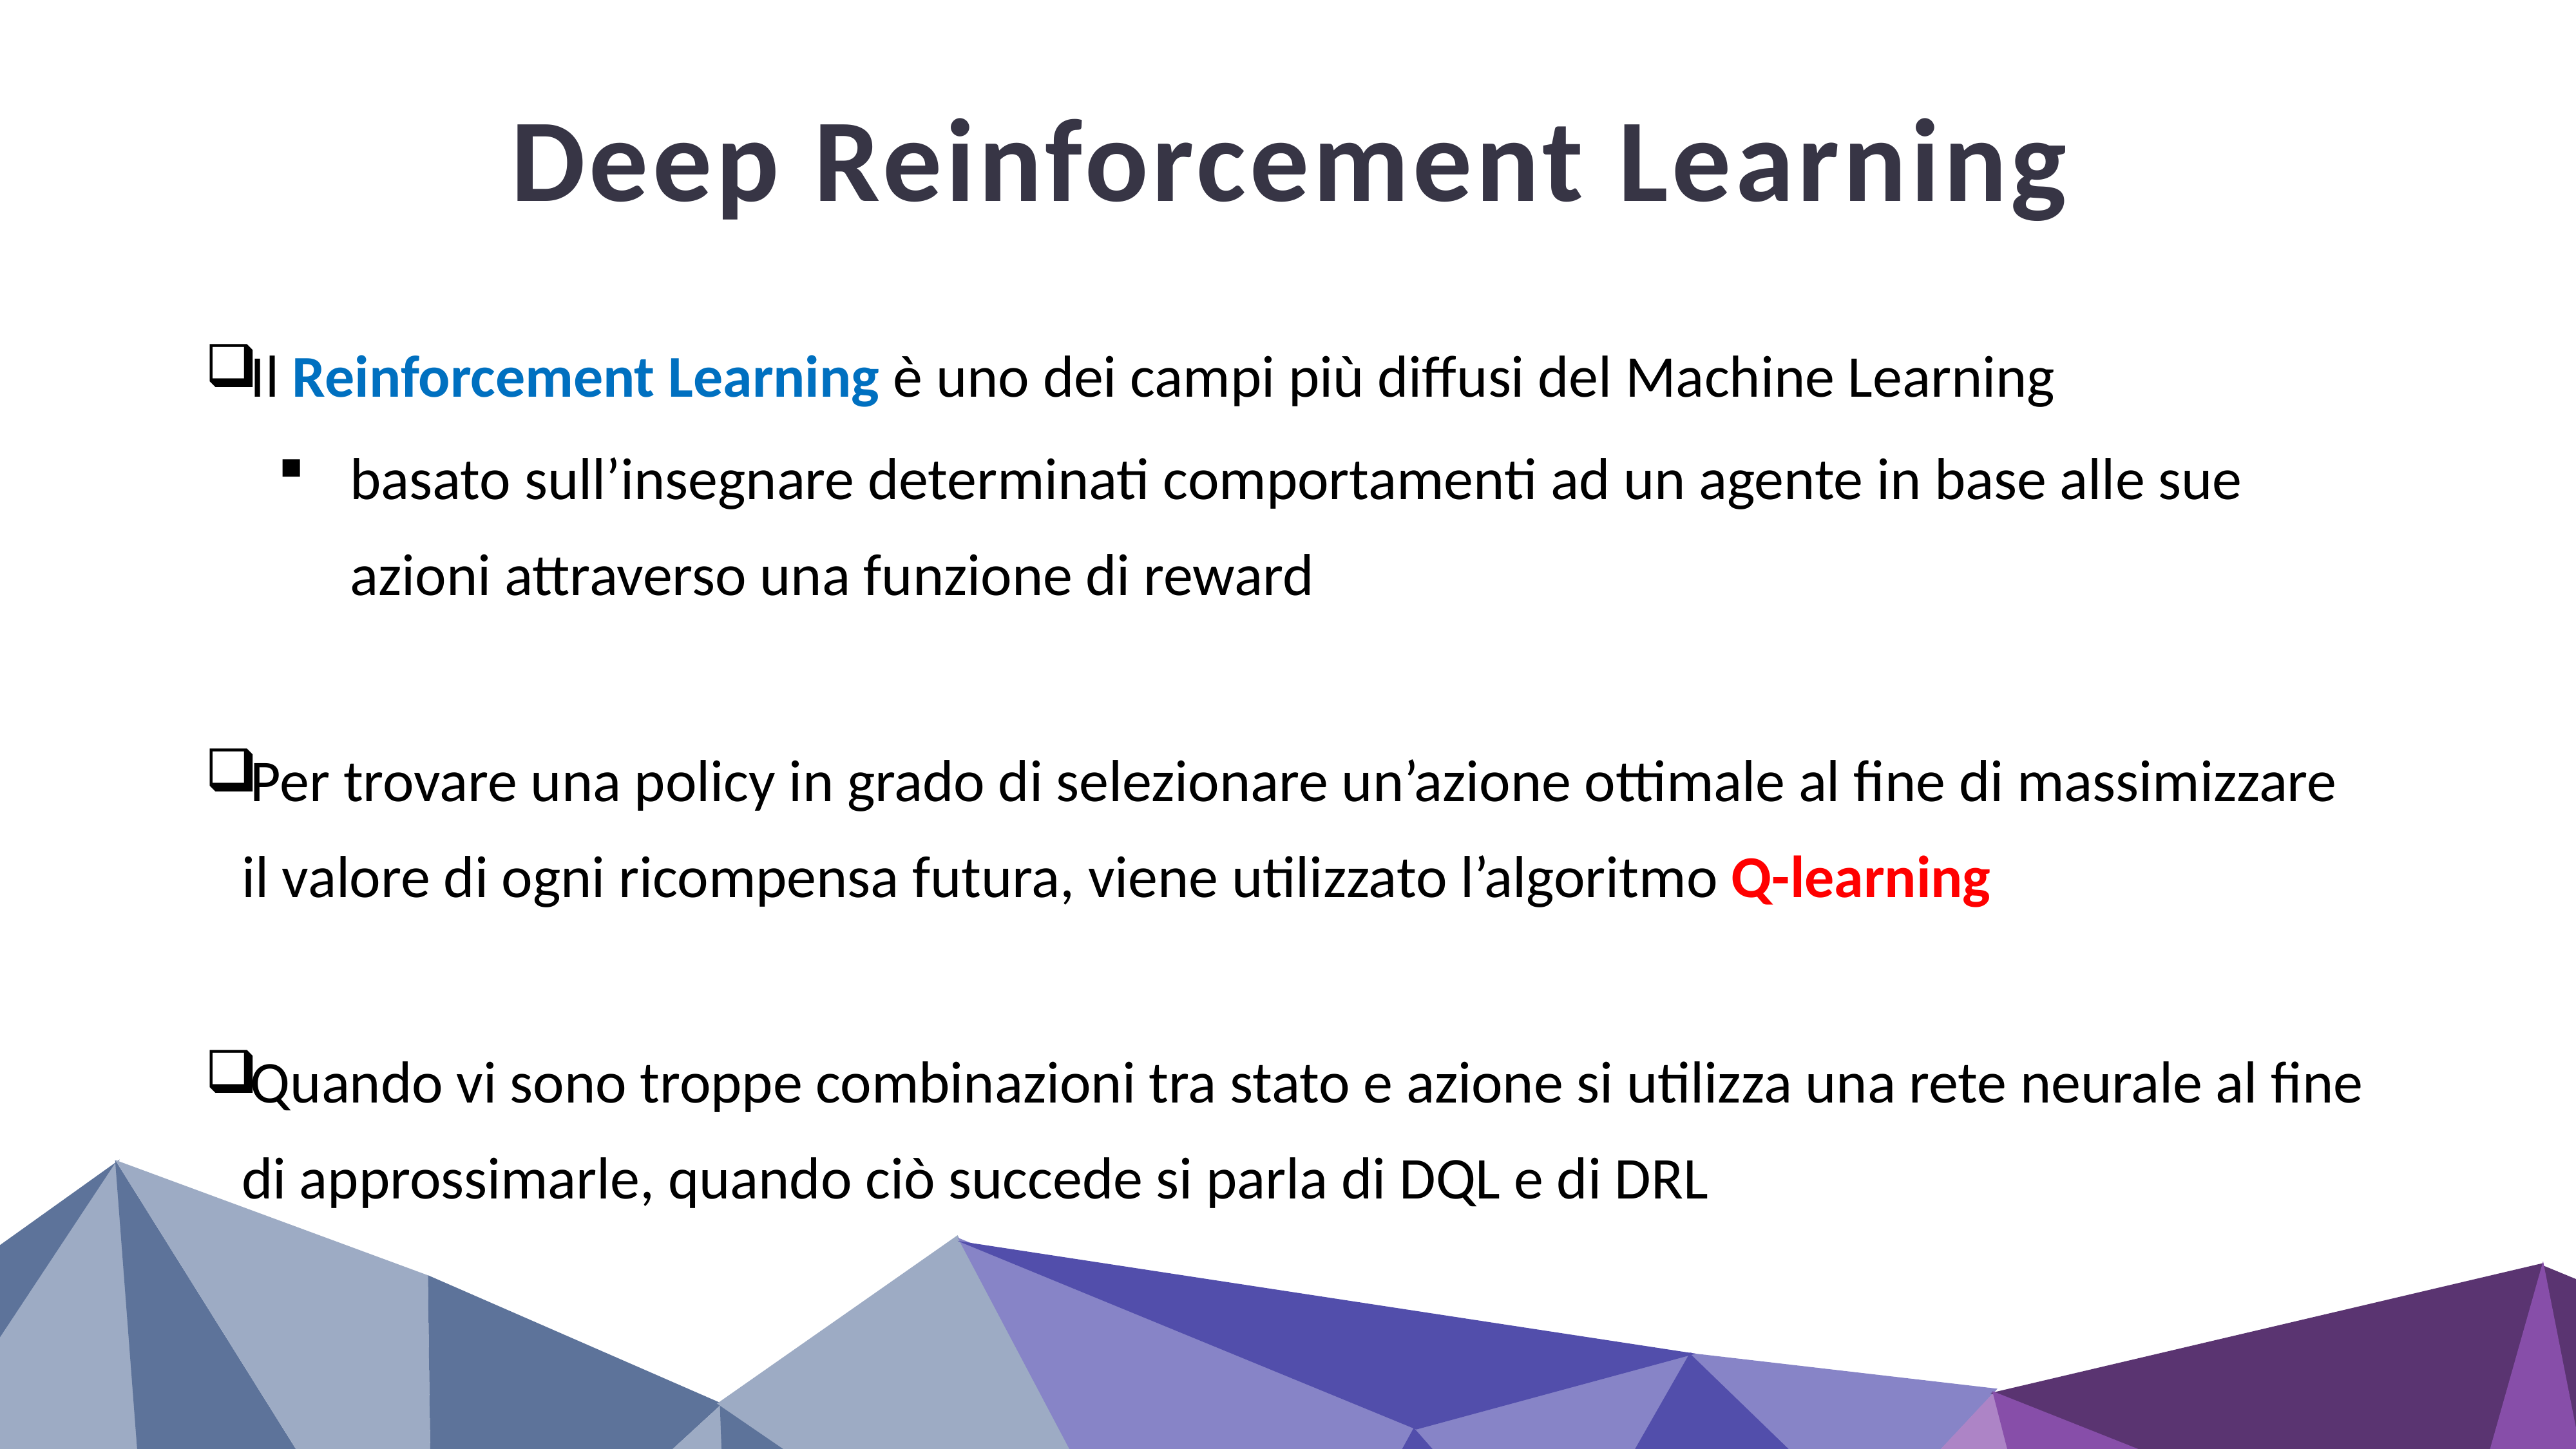

Deep Reinforcement Learning
Il Reinforcement Learning è uno dei campi più diffusi del Machine Learning
basato sull’insegnare determinati comportamenti ad un agente in base alle sue azioni attraverso una funzione di reward

Per trovare una policy in grado di selezionare un’azione ottimale al fine di massimizzare il valore di ogni ricompensa futura, viene utilizzato l’algoritmo Q-learning

Quando vi sono troppe combinazioni tra stato e azione si utilizza una rete neurale al fine di approssimarle, quando ciò succede si parla di DQL e di DRL